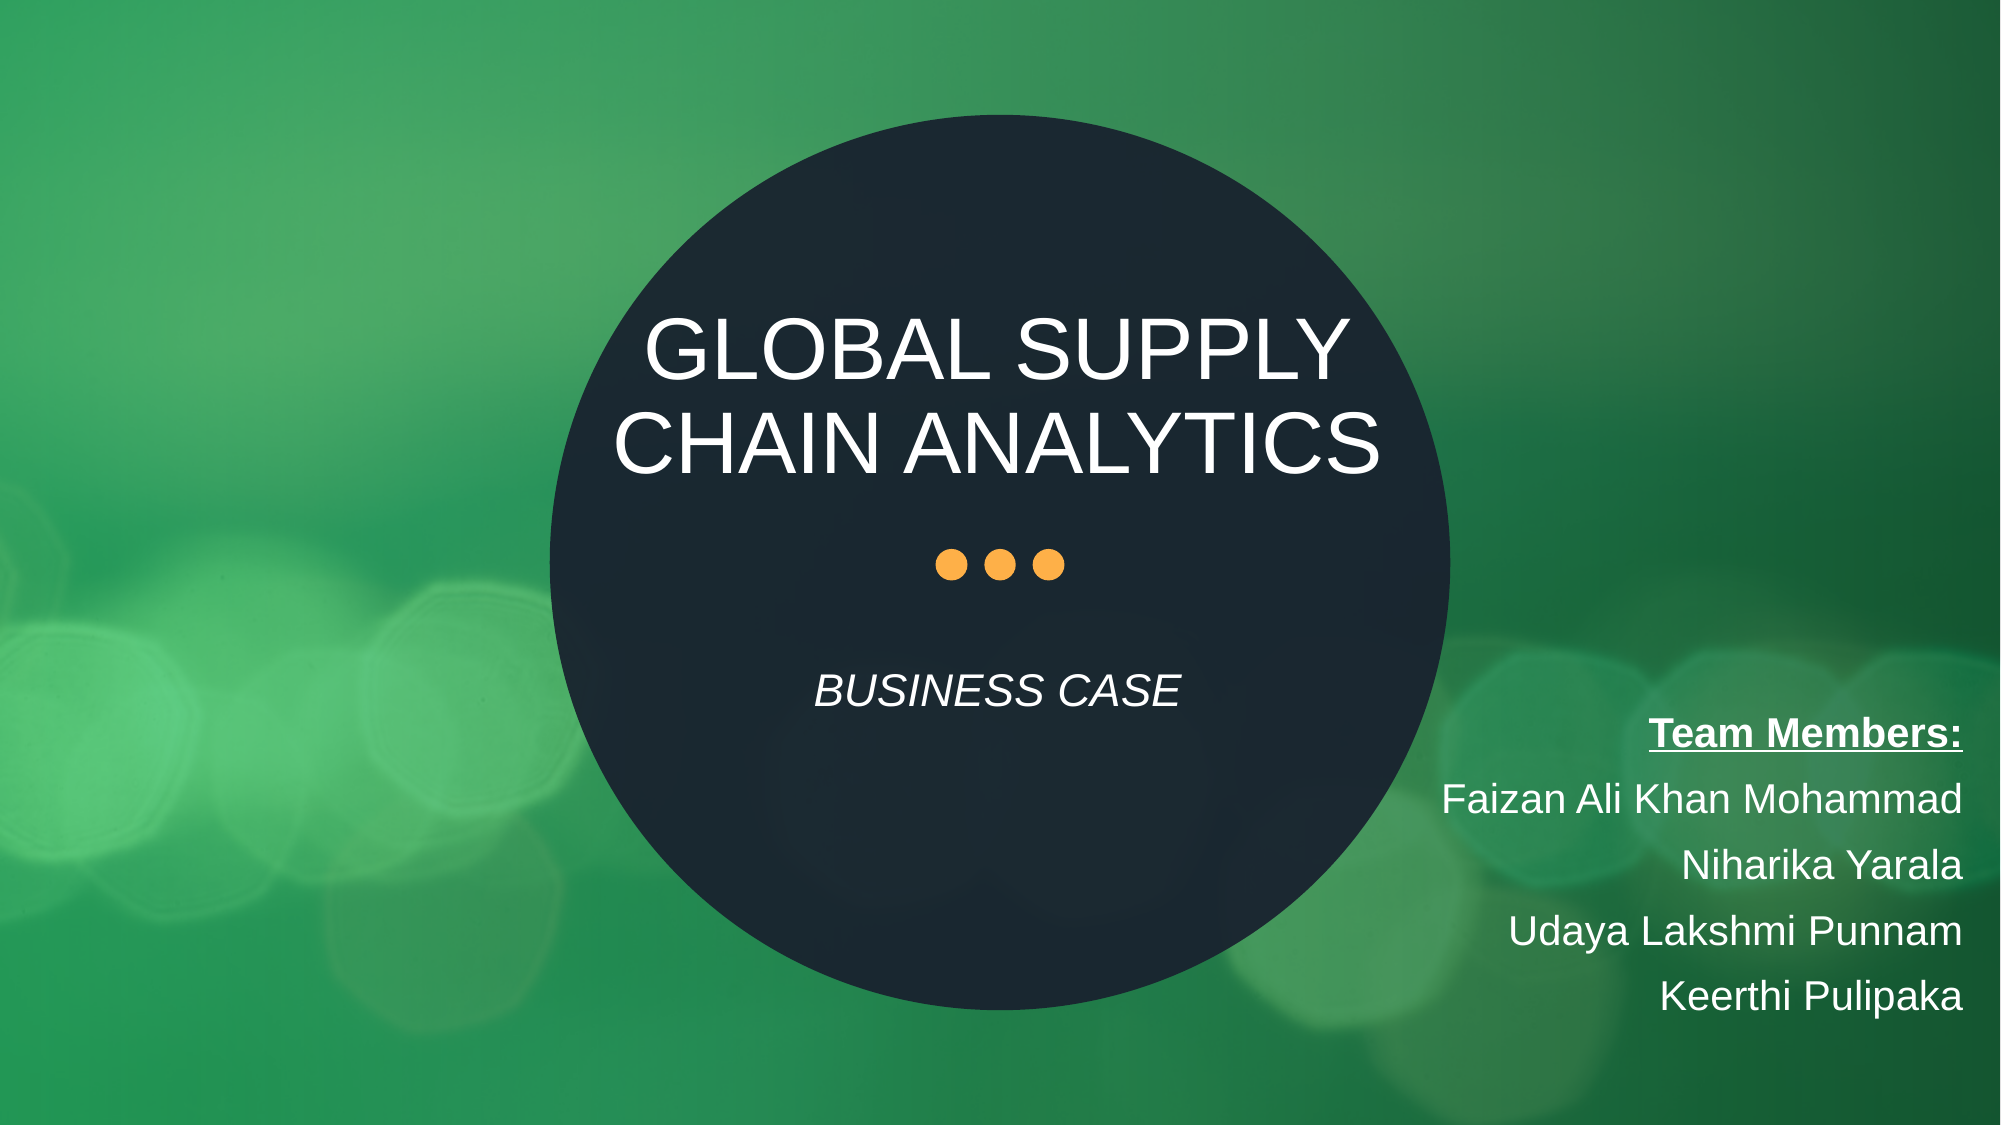

# GLOBAL SUPPLY CHAIN ANALYTICS
BUSINESS CASE
Team Members:
Faizan Ali Khan Mohammad
Niharika Yarala
Udaya Lakshmi Punnam
Keerthi Pulipaka